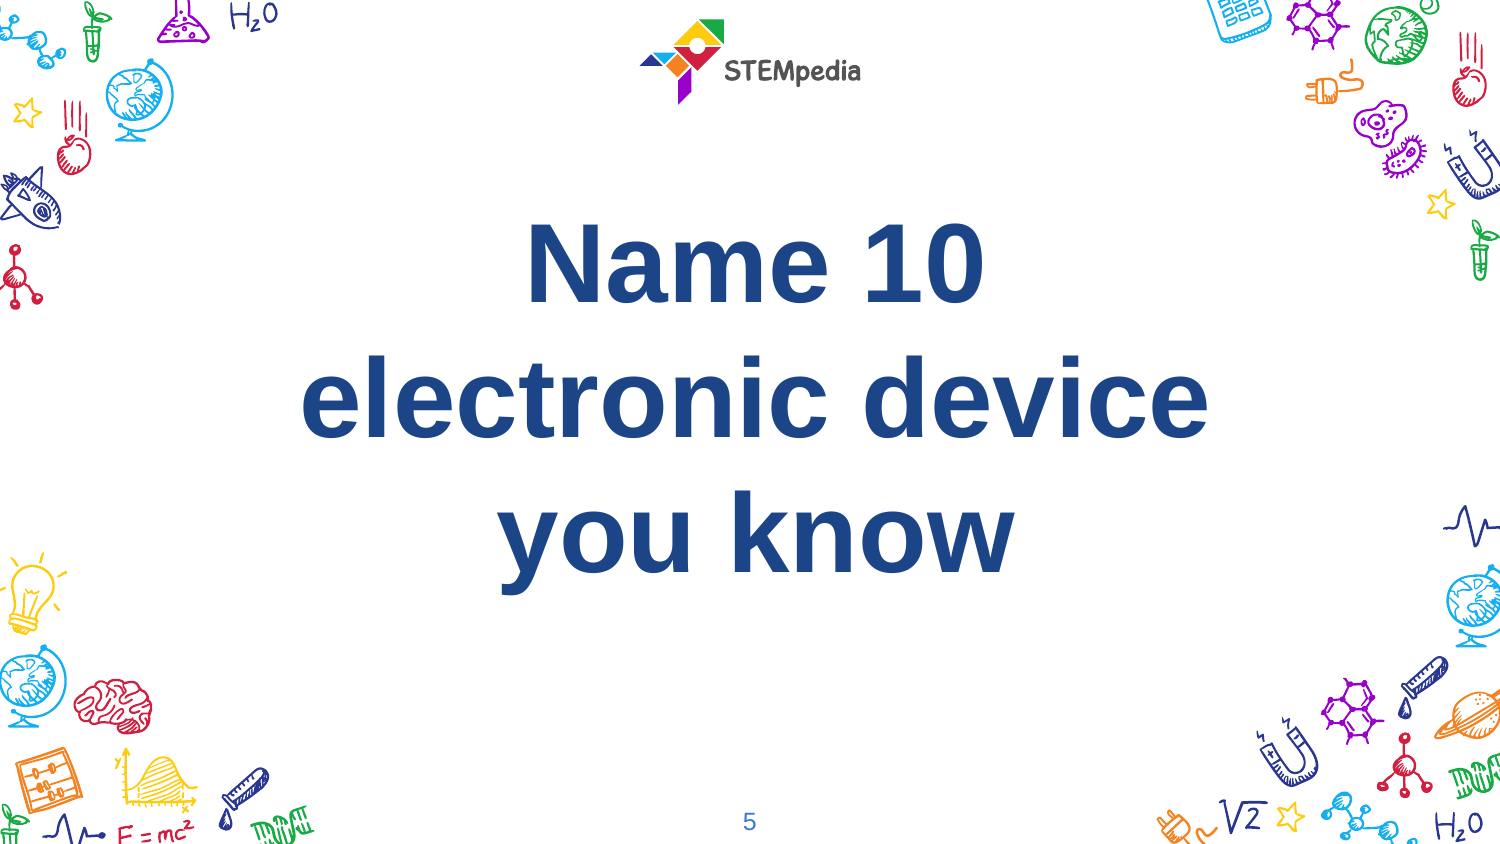

Name 10 electronic device you know
5